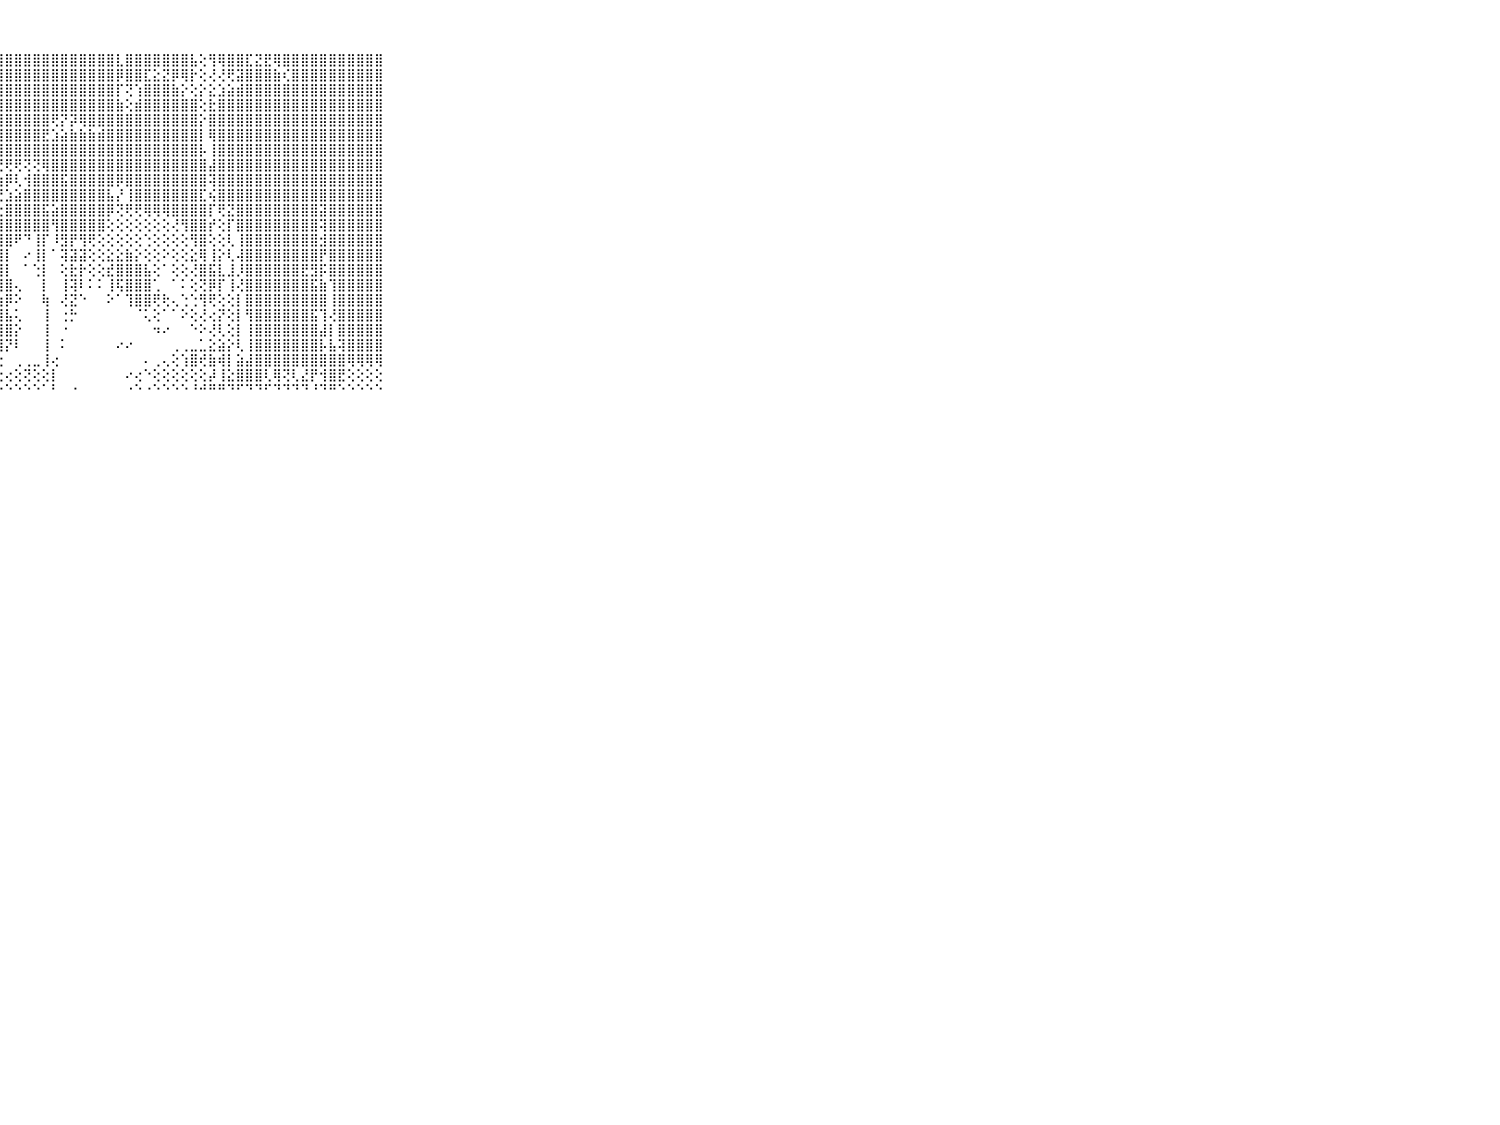

⠀⠀⠀⠀⠀⠀⠀⠀⠀⠀⠀⠀⠕⢷⣾⣿⣿⡿⢏⢺⣿⣿⣿⣿⣿⣿⣿⣿⣿⣿⣿⣿⣿⣿⣿⣿⣿⣿⣿⣿⣇⣿⣿⣿⣿⣿⣿⣿⣧⢕⢻⢿⣿⣿⣏⣝⣟⢿⣿⣿⣿⣿⣿⣿⣿⣿⣿⣿⣿⠀⠀⠀⠀⠀⠀⠀⠀⠀⠀⠀⠀
⠀⠀⠀⠀⠀⠀⠀⠀⠀⠀⠀⠀⠀⢁⡻⣿⢟⢕⣵⢜⣿⣿⣿⣿⣿⣿⣿⣿⣿⣿⣿⣿⣿⣿⣿⣿⣿⣿⣿⣿⡿⣿⣿⣏⣕⣝⡿⢿⡗⢕⢜⢜⢟⣽⣿⣿⣿⣷⢎⣿⣿⣿⣿⣿⣿⣿⣿⣿⣿⠀⠀⠀⠀⠀⠀⠀⠀⠀⠀⠀⠀
⠀⠀⠀⠀⠀⠀⠀⠀⠀⠀⠀⠀⢔⢸⣷⣕⣱⣾⣿⢾⣿⣿⣿⣿⣿⣿⢿⣿⣿⣿⣿⣿⣿⣿⣿⣿⣿⣿⣿⣿⡏⢝⢱⣿⣿⣿⣷⡕⢕⡕⣕⣱⣵⣾⣿⣿⣿⣿⣿⣿⣿⣿⣿⣿⣿⣿⣿⣿⣿⠀⠀⠀⠀⠀⠀⠀⠀⠀⠀⠀⠀
⠀⠀⠀⠀⠀⠀⠀⠀⠀⠀⠀⠀⢕⢸⡿⢇⢟⣻⣿⣇⣽⣿⣿⣿⣿⣿⢽⣿⣿⣿⣿⣿⣿⣿⣿⣿⣿⣿⣿⣿⣷⢕⣾⣿⣿⣿⣿⣿⣿⢕⣗⣿⣿⣿⣿⣿⣿⣿⣿⣿⣿⣿⣿⣿⣿⣿⣿⣿⣿⠀⠀⠀⠀⠀⠀⠀⠀⠀⠀⠀⠀
⠀⠀⠀⠀⠀⠀⠀⠀⠀⠀⠀⠀⠕⠘⢕⣵⣷⡎⢝⢹⣿⣿⣿⣿⣿⣿⣿⣿⣿⣿⣿⣿⣿⢟⡝⡽⢿⣿⣿⣿⣿⣿⣿⣿⣿⣿⣿⣿⣿⡕⣿⣿⣿⣿⣿⣿⣿⣿⣿⣿⣿⣿⣿⣿⣿⣿⣿⣿⣿⠀⠀⠀⠀⠀⠀⠀⠀⠀⠀⠀⠀
⠀⠀⠀⠀⠀⠀⠀⠀⠀⠀⠀⠀⢄⢕⣼⣿⣿⣿⣷⣾⣿⣿⣿⣿⣿⣿⣿⣿⣿⣿⣿⣿⣟⣱⣵⣷⣷⣷⣾⣿⣿⣿⣿⣿⣿⣿⣿⣿⣿⡇⢿⣿⣿⣿⣿⣿⣿⣿⣿⣿⣿⣿⣿⣿⣿⣿⣿⣿⣿⠀⠀⠀⠀⠀⠀⠀⠀⠀⠀⠀⠀
⠀⠀⠀⠀⠀⠀⠀⠀⠀⠀⠀⠀⢕⣼⣿⣿⣿⣿⣿⣿⣿⣿⣿⣿⣿⣿⣿⣿⣿⣿⣿⣿⣿⣿⣿⣿⣿⣿⣿⣿⣿⣿⣿⣿⣿⣿⣿⣿⣿⡧⢸⣿⣿⣿⣿⣿⣿⣿⣿⣿⣿⣿⣿⣿⣿⣿⣿⣿⣿⠀⠀⠀⠀⠀⠀⠀⠀⠀⠀⠀⠀
⠀⠀⠀⠀⠀⠀⠀⠀⠀⠀⠀⢔⢱⣻⣿⣿⣿⣿⣿⣿⣿⣿⣿⢿⢿⢿⢿⣟⢟⢟⢝⢝⢿⣿⣿⣿⣿⣿⣿⣿⣿⣿⣿⣿⣿⣿⣿⣿⣿⣿⣼⣿⣿⣿⣿⣿⣿⣿⣿⣿⣿⣿⣿⣿⣿⣿⣿⣿⣿⠀⠀⠀⠀⠀⠀⠀⠀⠀⠀⠀⠀
⠀⠀⠀⠀⠀⠀⠀⠀⠀⠀⠀⢕⢸⣿⣿⣿⣿⣿⣿⢕⣕⣱⢕⣱⣵⡷⢿⣷⡿⢇⢺⣿⣿⣿⣯⣿⣿⣿⣿⣿⡿⣿⣿⣿⣿⣿⣿⣿⣿⣿⢽⣿⣿⣿⣿⣿⣿⣿⣿⣿⣿⣿⣿⣿⣿⣿⣿⣿⣿⠀⠀⠀⠀⠀⠀⠀⠀⠀⠀⠀⠀
⠀⠀⠀⠀⠀⠀⠀⠀⠀⠀⠀⢕⢕⢿⣿⣿⣿⣿⣿⣱⣿⢏⢱⣜⢿⢿⢿⢟⣱⣵⣿⣿⣿⣿⣿⣿⣿⣿⣿⣧⡜⢸⣿⣿⣿⣿⣿⣿⣿⣏⢮⣿⣿⣿⣿⣿⣿⣿⣿⣿⣿⣿⣿⣿⣿⣿⣿⣿⣿⠀⠀⠀⠀⠀⠀⠀⠀⠀⠀⠀⠀
⠀⠀⠀⠀⠀⠀⠀⠀⠀⠀⠀⢕⢕⣻⣿⣿⣿⣿⣿⢜⢕⢵⣿⣿⣇⡕⢕⢕⣿⣿⣿⣿⣯⣵⣿⣿⣿⣿⣿⡿⢝⢟⢟⢿⢿⢿⣿⣿⣿⣿⡏⢟⣝⣿⣿⣿⣿⣿⣿⣿⣿⣿⣽⣿⣿⣿⣿⣿⣿⠀⠀⠀⠀⠀⠀⠀⠀⠀⠀⠀⠀
⠀⠀⠀⠀⠀⠀⠀⠀⠀⠀⠀⢕⣷⣿⣿⣿⣿⣿⣿⣕⣾⣿⣿⣿⣿⣟⡇⣿⣿⣿⣿⣿⣿⢻⣿⣿⣿⣿⣿⢕⢕⢕⢕⢕⢕⢕⢜⢻⣿⣿⡞⢕⡏⣿⣿⣿⣿⣿⣿⣿⣿⣿⢽⣿⣿⣿⣿⣿⣿⠀⠀⠀⠀⠀⠀⠀⠀⠀⠀⠀⠀
⠀⠀⠀⠀⠀⠀⠀⠀⠀⠀⠀⢕⣽⣿⣿⣿⣿⣿⣿⡗⢻⣿⣿⣿⣿⣿⢕⢸⣿⠟⠙⢸⡏⠸⣻⡟⢻⢟⢕⢕⢕⢕⢕⢑⢕⢕⢕⢕⢻⣿⢕⢕⢇⢸⣿⣿⣿⣿⣿⣿⣿⣿⣺⣿⣿⣿⣿⣿⣿⠀⠀⠀⠀⠀⠀⠀⠀⠀⠀⠀⠀
⠀⠀⠀⠀⠀⠀⠀⠀⠀⠀⠀⢕⢕⣿⣿⣿⣿⣿⣿⣿⣿⣿⣿⣿⣿⣿⡇⢸⡇⠀⠔⢸⡇⠁⢽⣽⣽⢕⢕⣕⣕⣷⡕⢕⢕⠕⢕⢕⣕⢿⢸⡕⢇⢼⣿⣿⣿⣿⣿⣿⣿⣿⡟⣿⣿⣿⣿⣿⣿⠀⠀⠀⠀⠀⠀⠀⠀⠀⠀⠀⠀
⠀⠀⠀⠀⠀⠀⠀⠀⠀⠀⠀⢕⢕⣹⡏⣿⣿⣿⣻⣿⣿⣿⣿⣿⣿⣿⢇⢸⡇⠀⠁⢑⡇⠀⢕⣗⡗⢕⢕⣞⣿⣿⣿⣧⢕⠁⢕⢕⢜⣿⣯⣇⣸⡸⣿⣿⣿⣿⣿⣿⣟⣻⡯⣿⣿⣿⣿⣿⣿⠀⠀⠀⠀⠀⠀⠀⠀⠀⠀⠀⠀
⠀⠀⠀⠀⠀⠀⠀⠀⠀⠀⠀⢕⢜⣿⢇⠿⣿⣿⢿⣿⣿⣿⣿⣿⣿⣿⢕⢸⣿⢄⠀⠀⡇⠀⢸⢽⠇⠅⠅⢸⢯⣿⣿⣿⢁⠀⠁⠅⢕⢝⡿⡏⢸⢜⣿⣿⣿⣿⣿⣿⣿⣯⣷⢹⣿⣿⣿⣿⣿⠀⠀⠀⠀⠀⠀⠀⠀⠀⠀⠀⠀
⠀⠀⠀⠀⠀⠀⠀⠀⠀⠀⠀⠑⢕⢎⣵⣦⡄⢸⣿⣿⣿⣿⣿⣿⣿⣿⢕⢱⡿⠕⠀⠀⢷⠀⢜⣝⠑⠀⠀⠕⠁⢹⣿⣿⢟⢗⢄⢑⢑⢻⢟⢕⢕⡇⣿⣿⣿⣿⣿⣿⣿⣿⣿⢸⣿⣿⣿⣿⣿⠀⠀⠀⠀⠀⠀⠀⠀⠀⠀⠀⠀
⠀⠀⠀⠀⠀⠀⠀⠀⠀⠀⠀⠁⠁⢸⣿⣿⣇⢸⡏⢏⢹⣿⣿⣷⣿⣿⣕⣾⣧⢅⠀⠀⢸⠀⢐⡓⠀⠀⠀⠀⠀⠀⠈⢅⢕⠁⠁⠕⢕⢜⢔⡝⢕⡇⢻⣿⣿⣿⣿⣿⣿⣯⢹⢜⣿⣿⣿⣿⣿⠀⠀⠀⠀⠀⠀⠀⠀⠀⠀⠀⠀
⠀⠀⠀⠀⠀⠀⠀⠀⠀⠀⠀⢀⠀⠈⢻⣿⣧⠁⢱⢕⢱⢾⢿⢇⣿⣿⣿⣿⣿⡕⠀⠀⢸⠀⠐⠀⠀⠀⠀⠀⠀⠀⠀⠀⠲⠔⠀⠀⠑⠕⢜⢇⢕⡇⢸⣿⣿⣿⣿⣿⣿⣿⣼⡇⣿⣿⣿⣿⣿⠀⠀⠀⠀⠀⠀⠀⠀⠀⠀⠀⠀
⠀⠀⠀⠀⠀⠀⠀⠀⠀⠀⠀⠁⠀⠀⠑⣿⣿⡄⢸⢕⢜⢜⣟⡇⣟⡿⢿⣿⡝⠇⠀⠀⢸⠀⠅⠀⠀⠀⠀⠀⠔⠔⠀⠀⠀⠀⢀⢀⣀⣁⣕⣵⡕⢇⢸⣿⣿⣿⣿⣿⣿⣿⡧⣧⢽⣿⣿⣿⣿⠀⠀⠀⠀⠀⠀⠀⠀⠀⠀⠀⠀
⠀⠀⠀⠀⠀⠀⠀⠀⠀⠀⠀⠀⠕⠀⠀⢹⣿⡇⠕⢕⢕⢕⢕⢕⢹⡏⢕⢕⠀⢀⢀⣀⢸⢔⠀⠀⠀⠀⠀⠀⠀⠀⠀⠄⢀⢄⢕⢱⣿⢞⣷⢾⡇⣵⣼⣿⣿⣿⣿⣿⣿⣿⣿⣿⣿⢿⢿⢿⢿⠀⠀⠀⠀⠀⠀⠀⠀⠀⠀⠀⠀
⠀⠀⠀⠀⠀⠀⠀⠀⠀⠀⠀⠐⠑⠀⠀⠑⣿⣿⢀⢅⢕⢕⢕⢕⢝⢕⢕⢕⢔⢕⢝⢕⢕⡇⠀⠀⠀⠀⠀⠀⠀⠔⢔⠑⢕⢕⢕⢕⢕⢕⡼⢸⣕⣿⣿⣿⢇⢿⢝⢇⣜⡟⢺⣿⣟⢕⢕⢕⢕⠀⠀⠀⠀⠀⠀⠀⠀⠀⠀⠀⠀
⠀⠀⠀⠀⠀⠀⠀⠀⠀⠀⠀⠀⠀⠀⠀⠀⠛⠛⠑⠑⠑⠐⠑⠑⠑⠑⠑⠑⠑⠑⠑⠑⠁⠃⠀⠐⠀⠀⠀⠀⠀⠐⠑⠐⠑⠑⠑⠑⠘⠚⠛⠛⠙⠋⠙⠙⠋⠙⠙⠙⠙⠘⠙⠛⠑⠑⠑⠑⠑⠀⠀⠀⠀⠀⠀⠀⠀⠀⠀⠀⠀